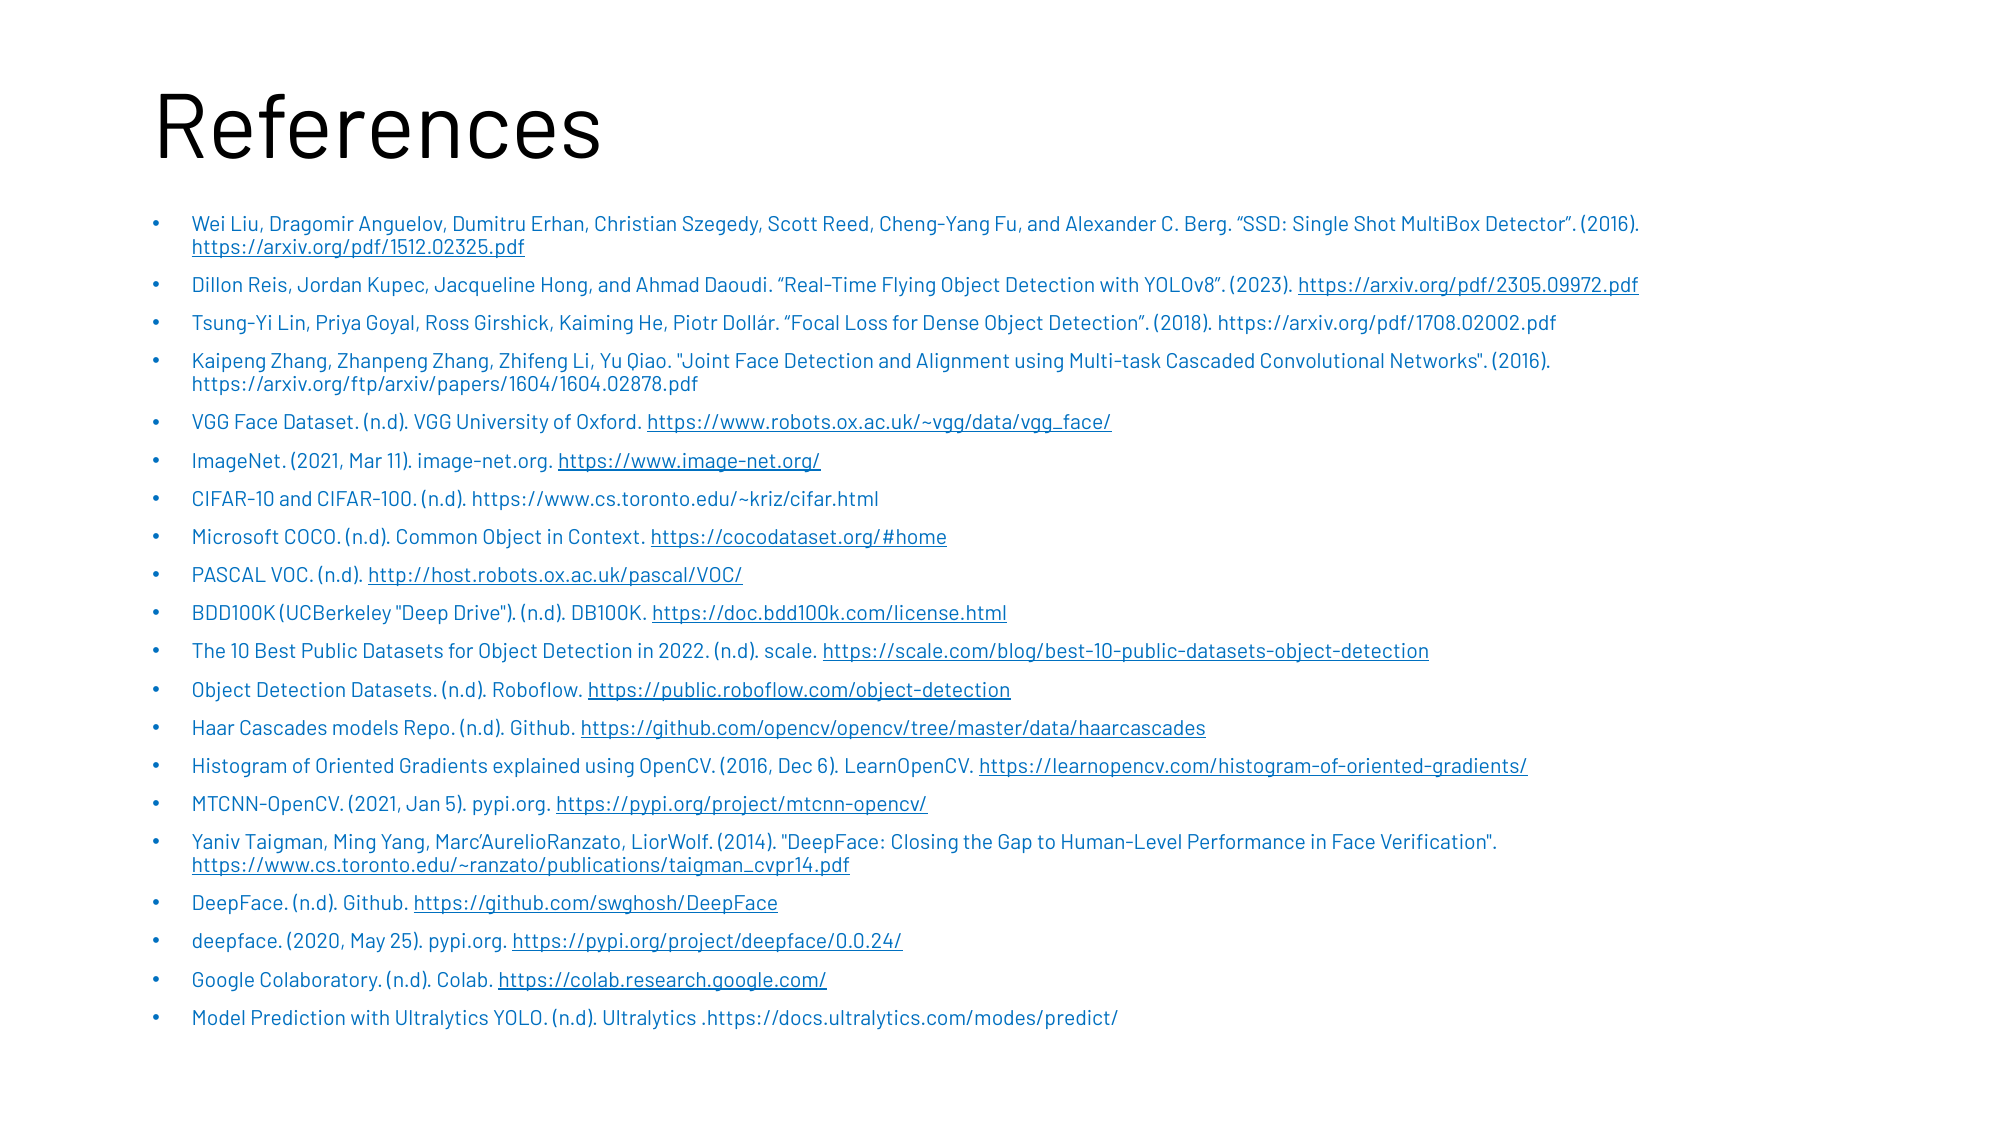

# References
Wei Liu, Dragomir Anguelov, Dumitru Erhan, Christian Szegedy, Scott Reed, Cheng-Yang Fu, and Alexander C. Berg. “SSD: Single Shot MultiBox Detector”. (2016). https://arxiv.org/pdf/1512.02325.pdf
Dillon Reis, Jordan Kupec, Jacqueline Hong, and Ahmad Daoudi. “Real-Time Flying Object Detection with YOLOv8”. (2023). https://arxiv.org/pdf/2305.09972.pdf
Tsung-Yi Lin, Priya Goyal, Ross Girshick, Kaiming He, Piotr Dollár. “Focal Loss for Dense Object Detection”. (2018). https://arxiv.org/pdf/1708.02002.pdf
Kaipeng Zhang, Zhanpeng Zhang, Zhifeng Li, Yu Qiao. "Joint Face Detection and Alignment using Multi-task Cascaded Convolutional Networks". (2016). https://arxiv.org/ftp/arxiv/papers/1604/1604.02878.pdf
VGG Face Dataset. (n.d). VGG University of Oxford. https://www.robots.ox.ac.uk/~vgg/data/vgg_face/
ImageNet. (2021, Mar 11). image-net.org. https://www.image-net.org/
CIFAR-10 and CIFAR-100. (n.d). https://www.cs.toronto.edu/~kriz/cifar.html
Microsoft COCO. (n.d). Common Object in Context. https://cocodataset.org/#home
PASCAL VOC. (n.d). http://host.robots.ox.ac.uk/pascal/VOC/
BDD100K (UCBerkeley "Deep Drive"). (n.d). DB100K. https://doc.bdd100k.com/license.html
The 10 Best Public Datasets for Object Detection in 2022. (n.d). scale. https://scale.com/blog/best-10-public-datasets-object-detection
Object Detection Datasets. (n.d). Roboflow. https://public.roboflow.com/object-detection
Haar Cascades models Repo. (n.d). Github. https://github.com/opencv/opencv/tree/master/data/haarcascades
Histogram of Oriented Gradients explained using OpenCV. (2016, Dec 6). LearnOpenCV. https://learnopencv.com/histogram-of-oriented-gradients/
MTCNN-OpenCV. (2021, Jan 5). pypi.org. https://pypi.org/project/mtcnn-opencv/
Yaniv Taigman, Ming Yang, Marc’AurelioRanzato, LiorWolf. (2014). "DeepFace: Closing the Gap to Human-Level Performance in Face Verification". https://www.cs.toronto.edu/~ranzato/publications/taigman_cvpr14.pdf
DeepFace. (n.d). Github. https://github.com/swghosh/DeepFace
deepface. (2020, May 25). pypi.org. https://pypi.org/project/deepface/0.0.24/
Google Colaboratory. (n.d). Colab. https://colab.research.google.com/
Model Prediction with Ultralytics YOLO. (n.d). Ultralytics .https://docs.ultralytics.com/modes/predict/